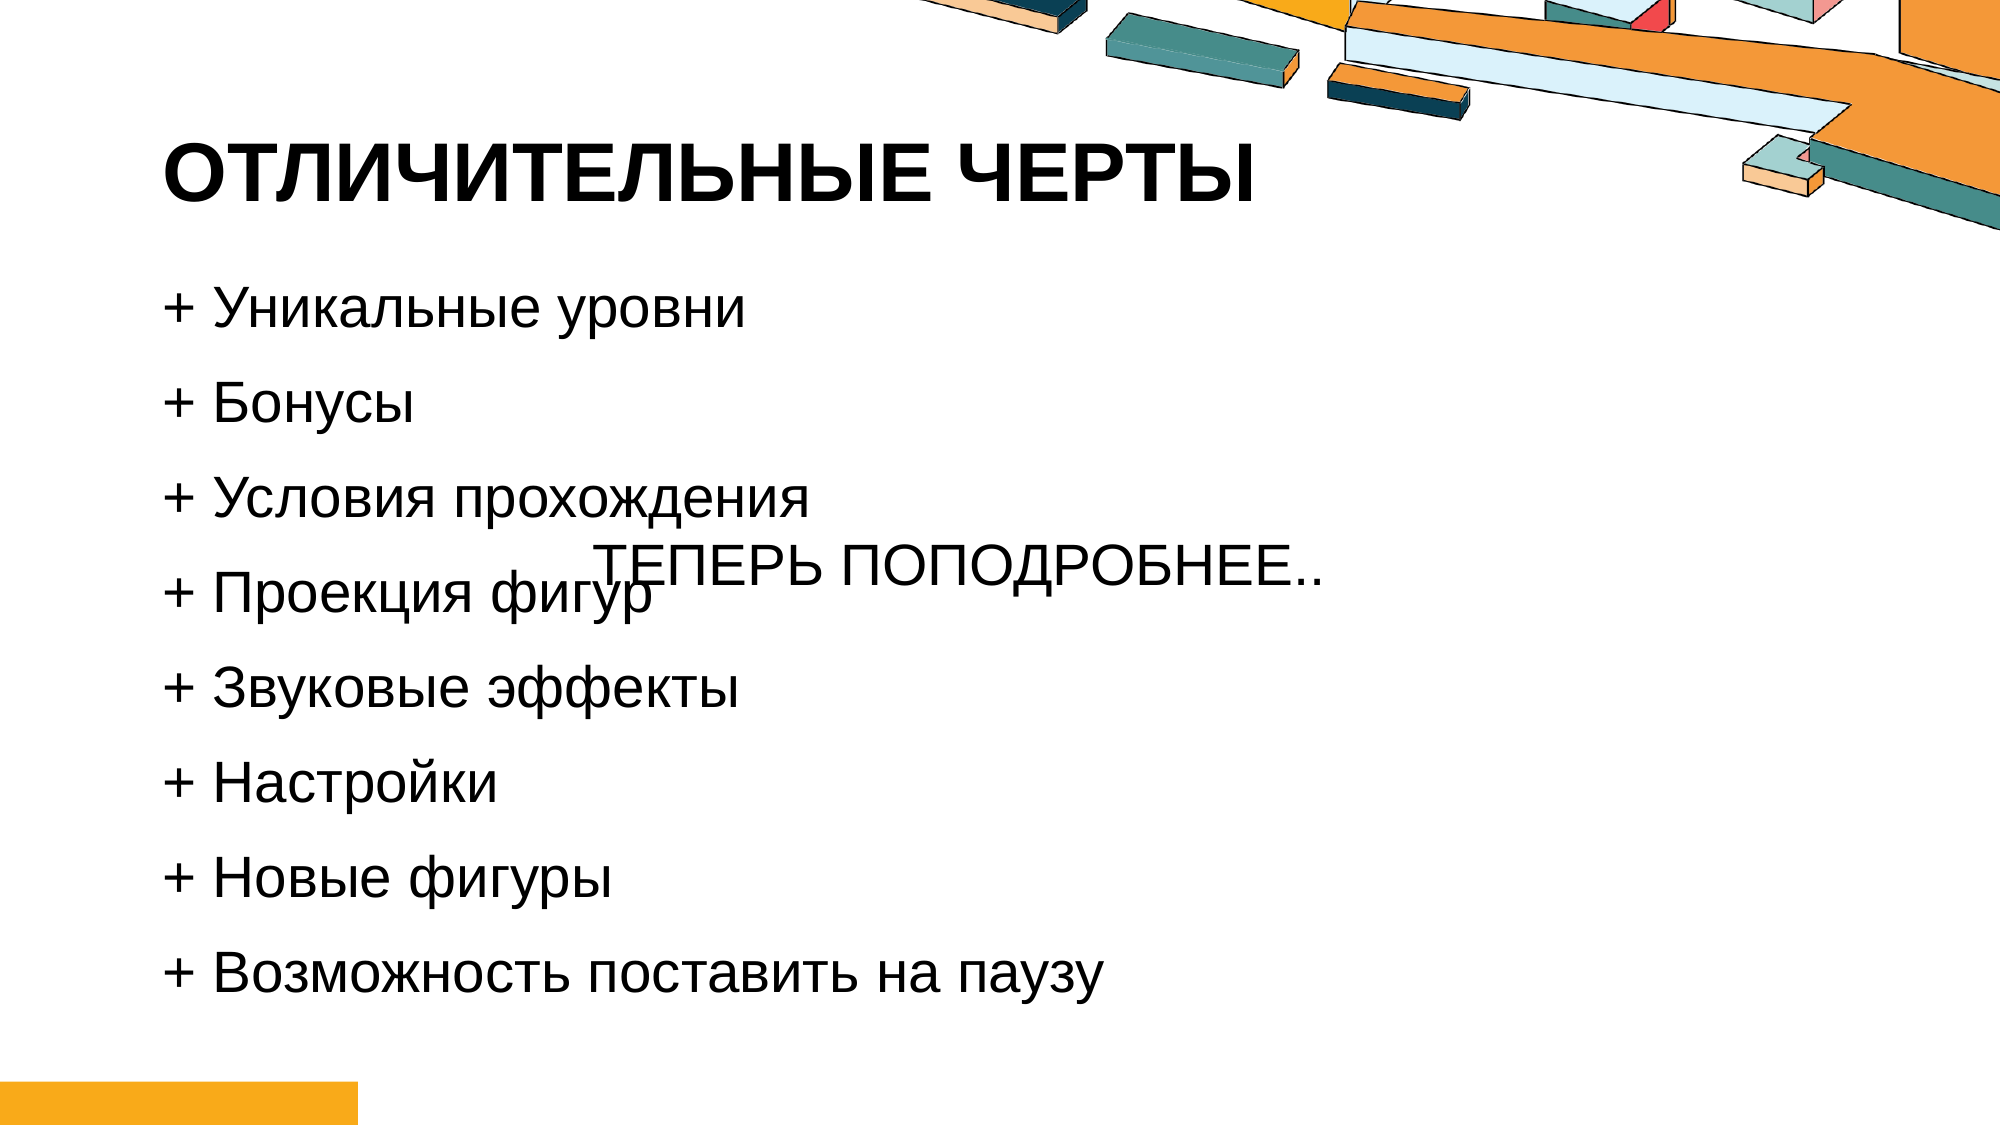

# ОТЛИЧИТЕЛЬНЫЕ ЧЕРТЫ
+ Уникальные уровни
+ Бонусы
+ Условия прохождения
+ Проекция фигур
+ Звуковые эффекты
+ Настройки
+ Новые фигуры
+ Возможность поставить на паузу
ТЕПЕРЬ ПОПОДРОБНЕЕ..